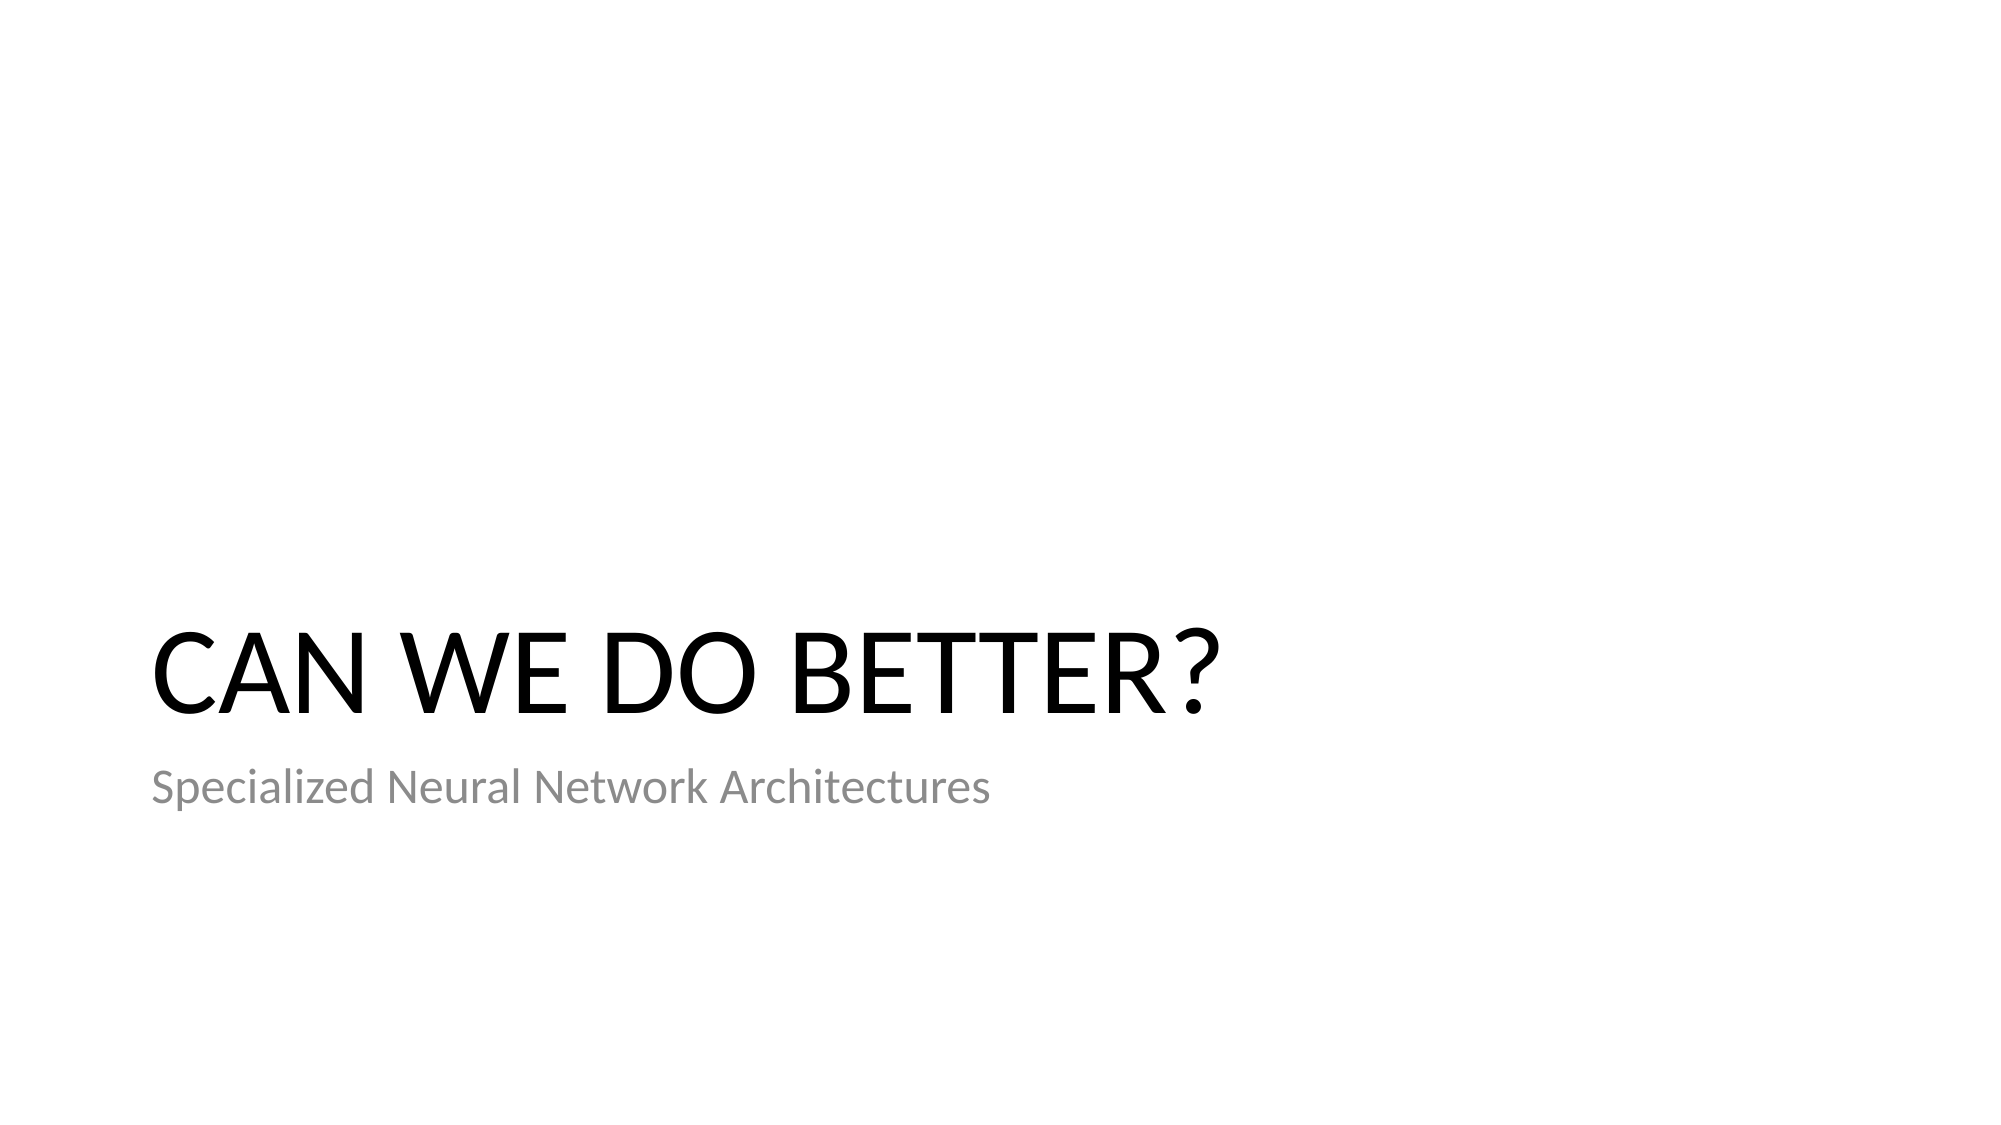

# CAN WE DO BETTER?
Specialized Neural Network Architectures